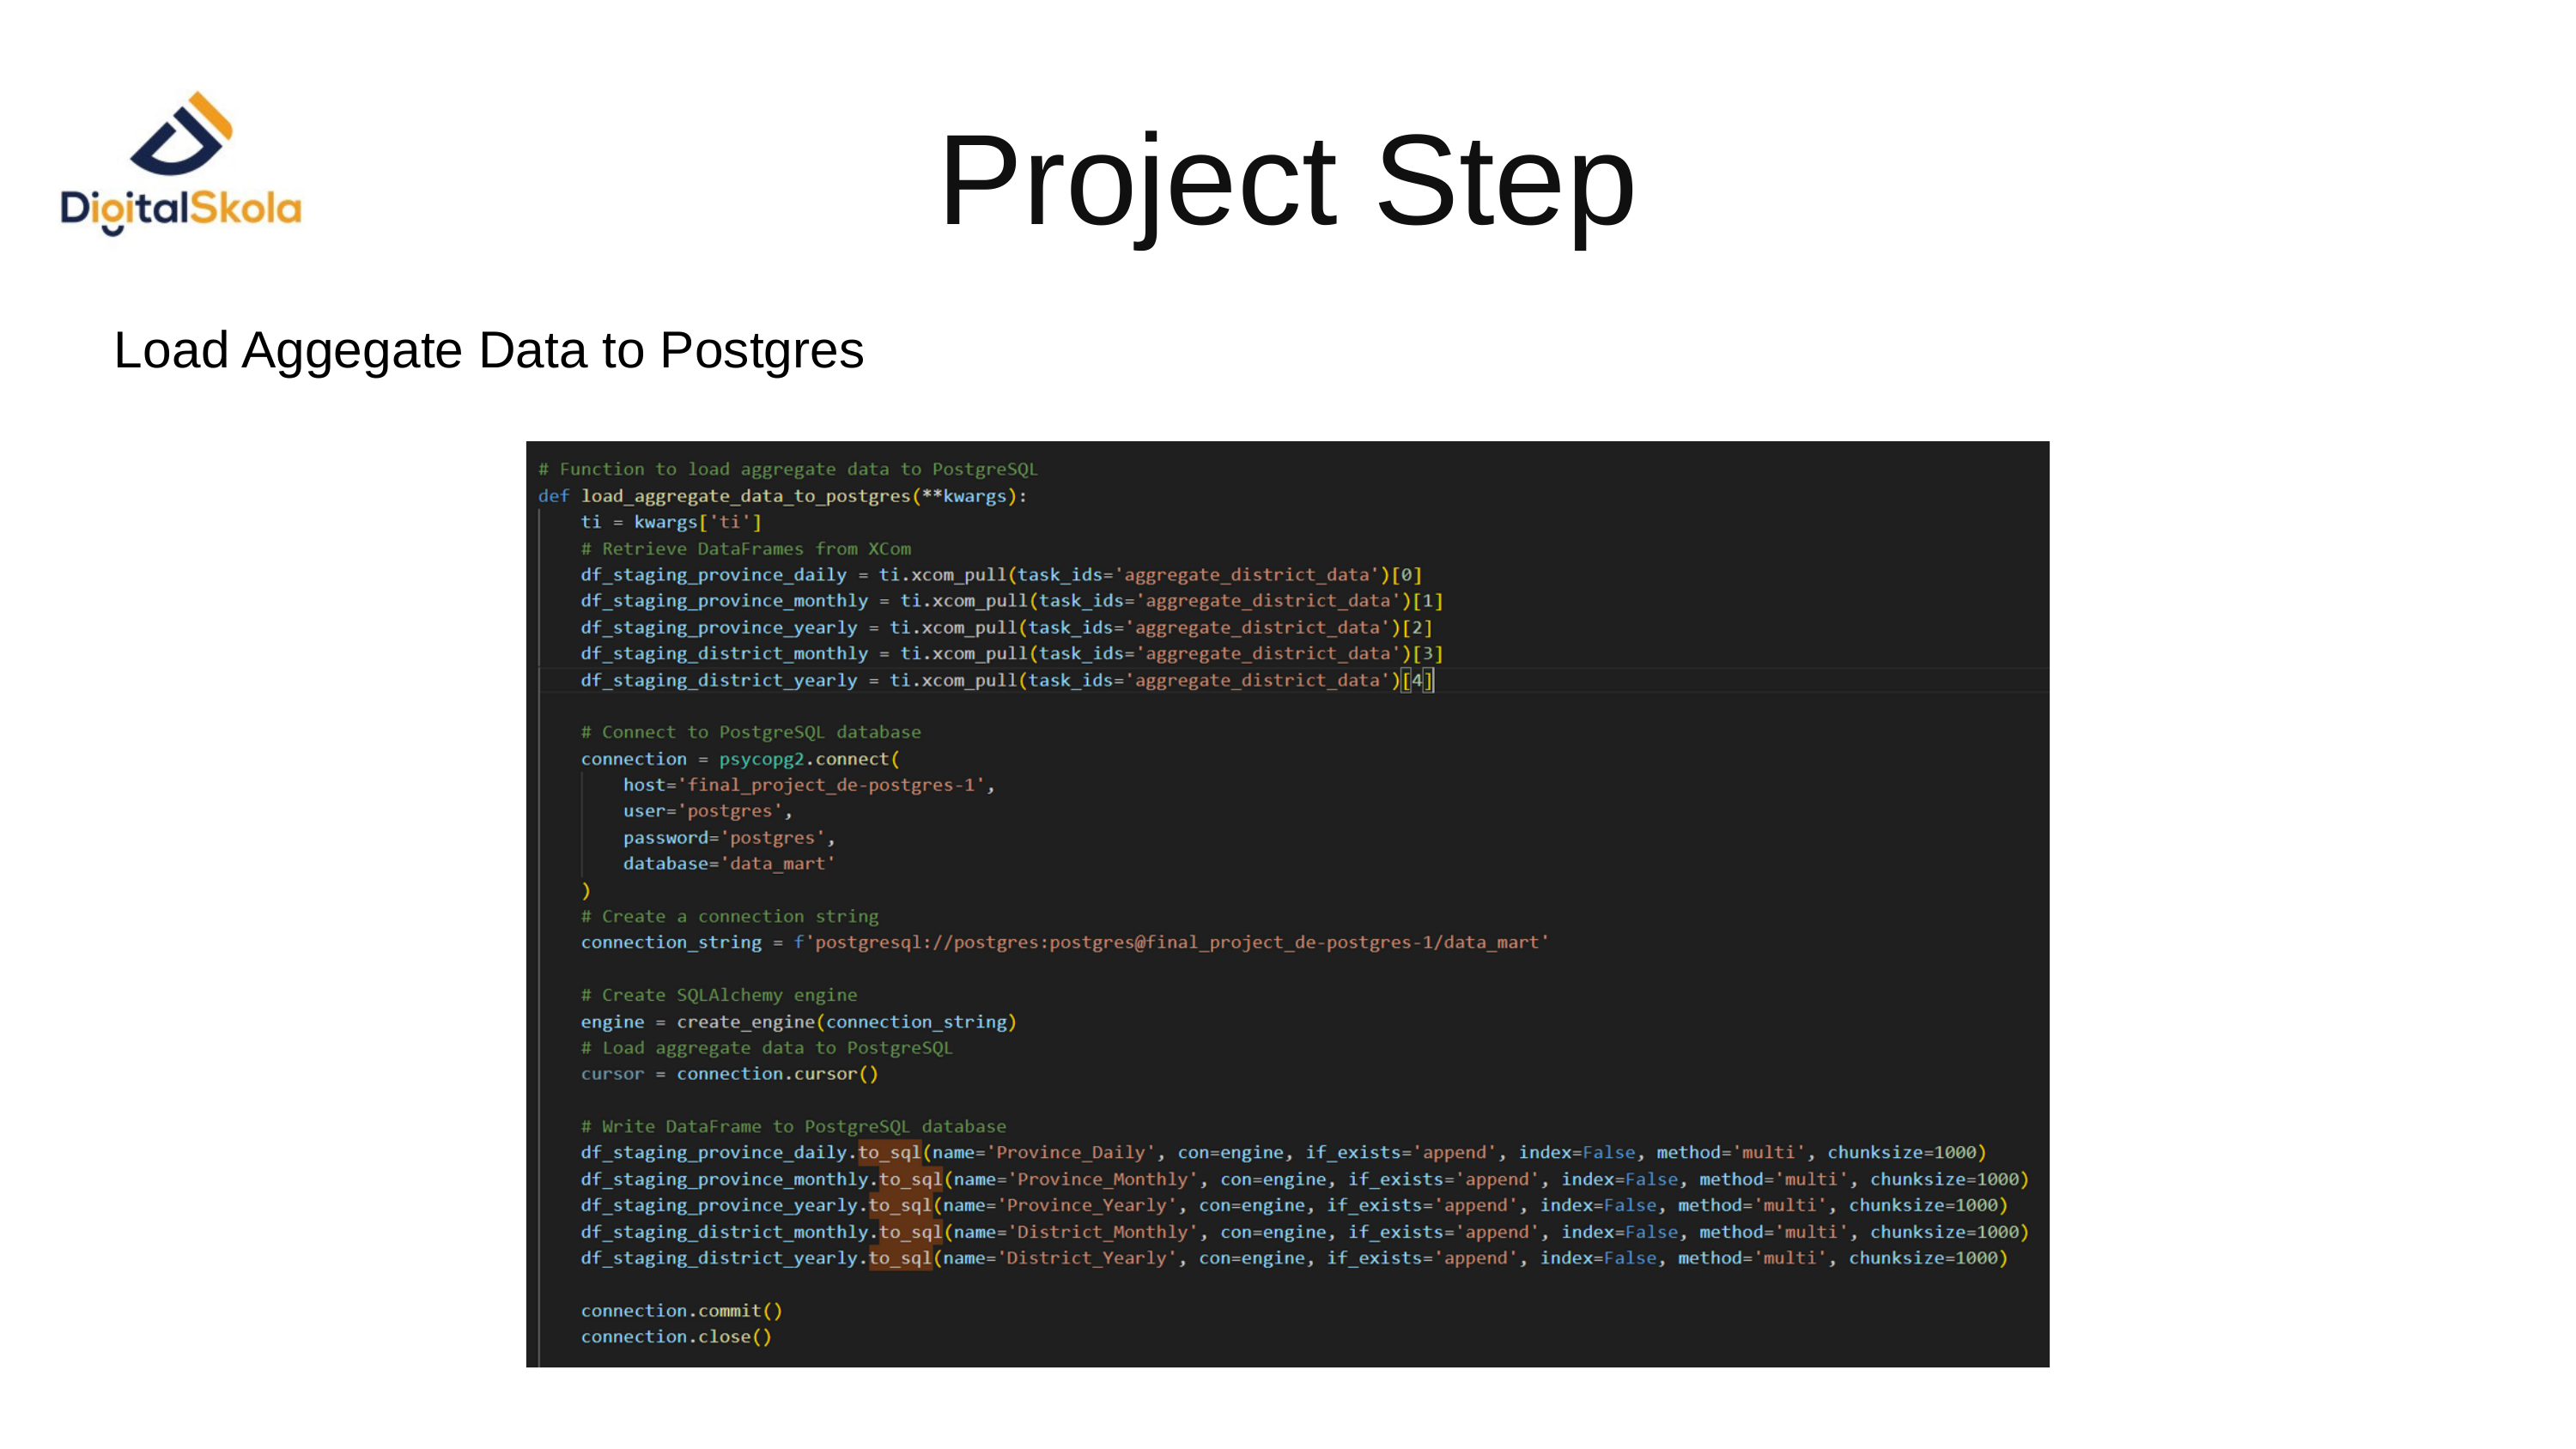

Project Step
Load Aggegate Data to Postgres